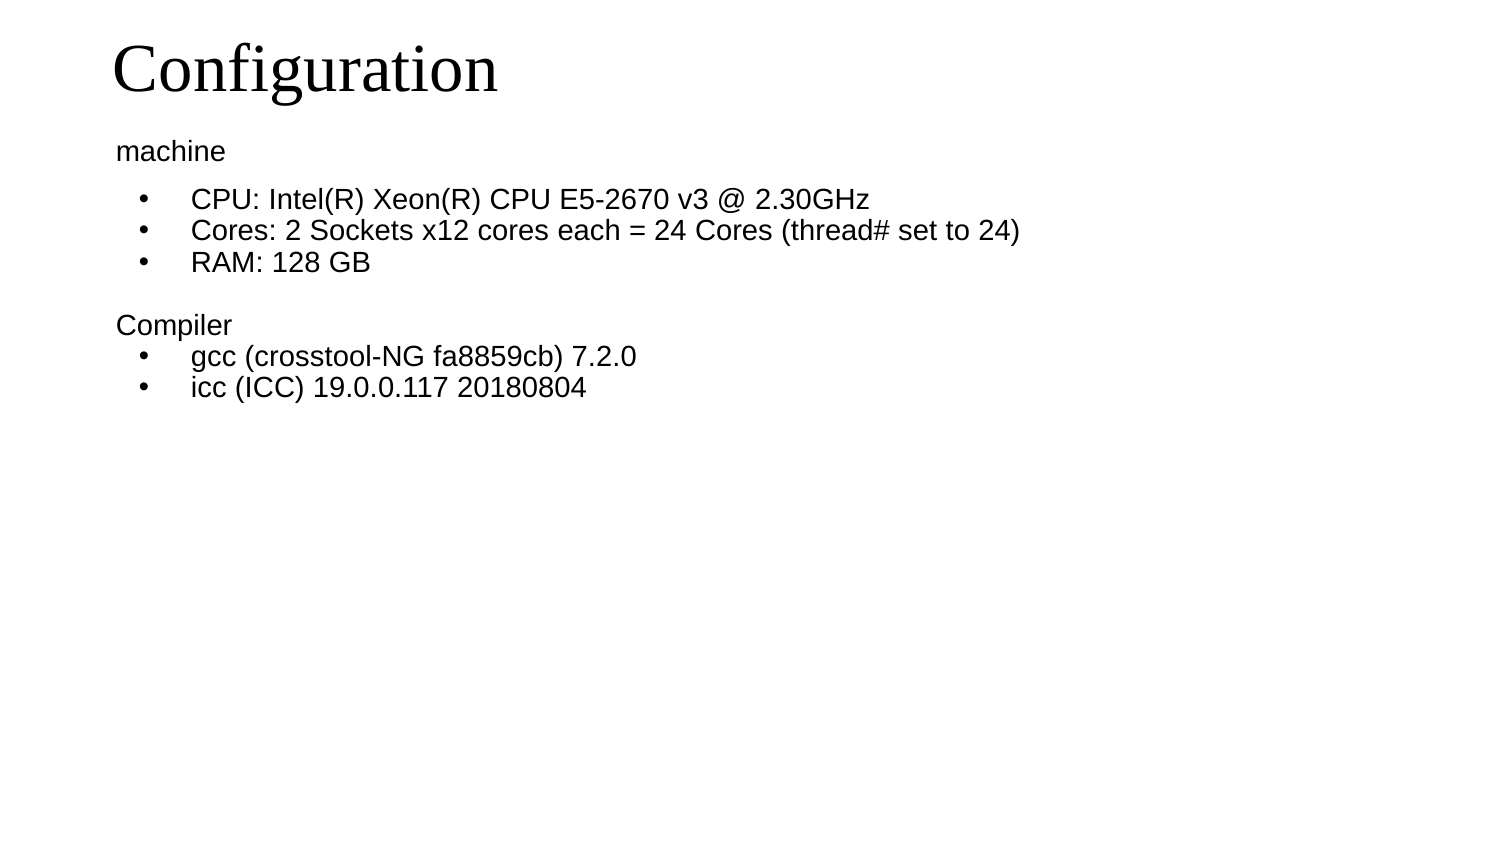

# Configuration
machine
CPU: Intel(R) Xeon(R) CPU E5-2670 v3 @ 2.30GHz
Cores: 2 Sockets x12 cores each = 24 Cores (thread# set to 24)
RAM: 128 GB

Compiler
gcc (crosstool-NG fa8859cb) 7.2.0
icc (ICC) 19.0.0.117 20180804